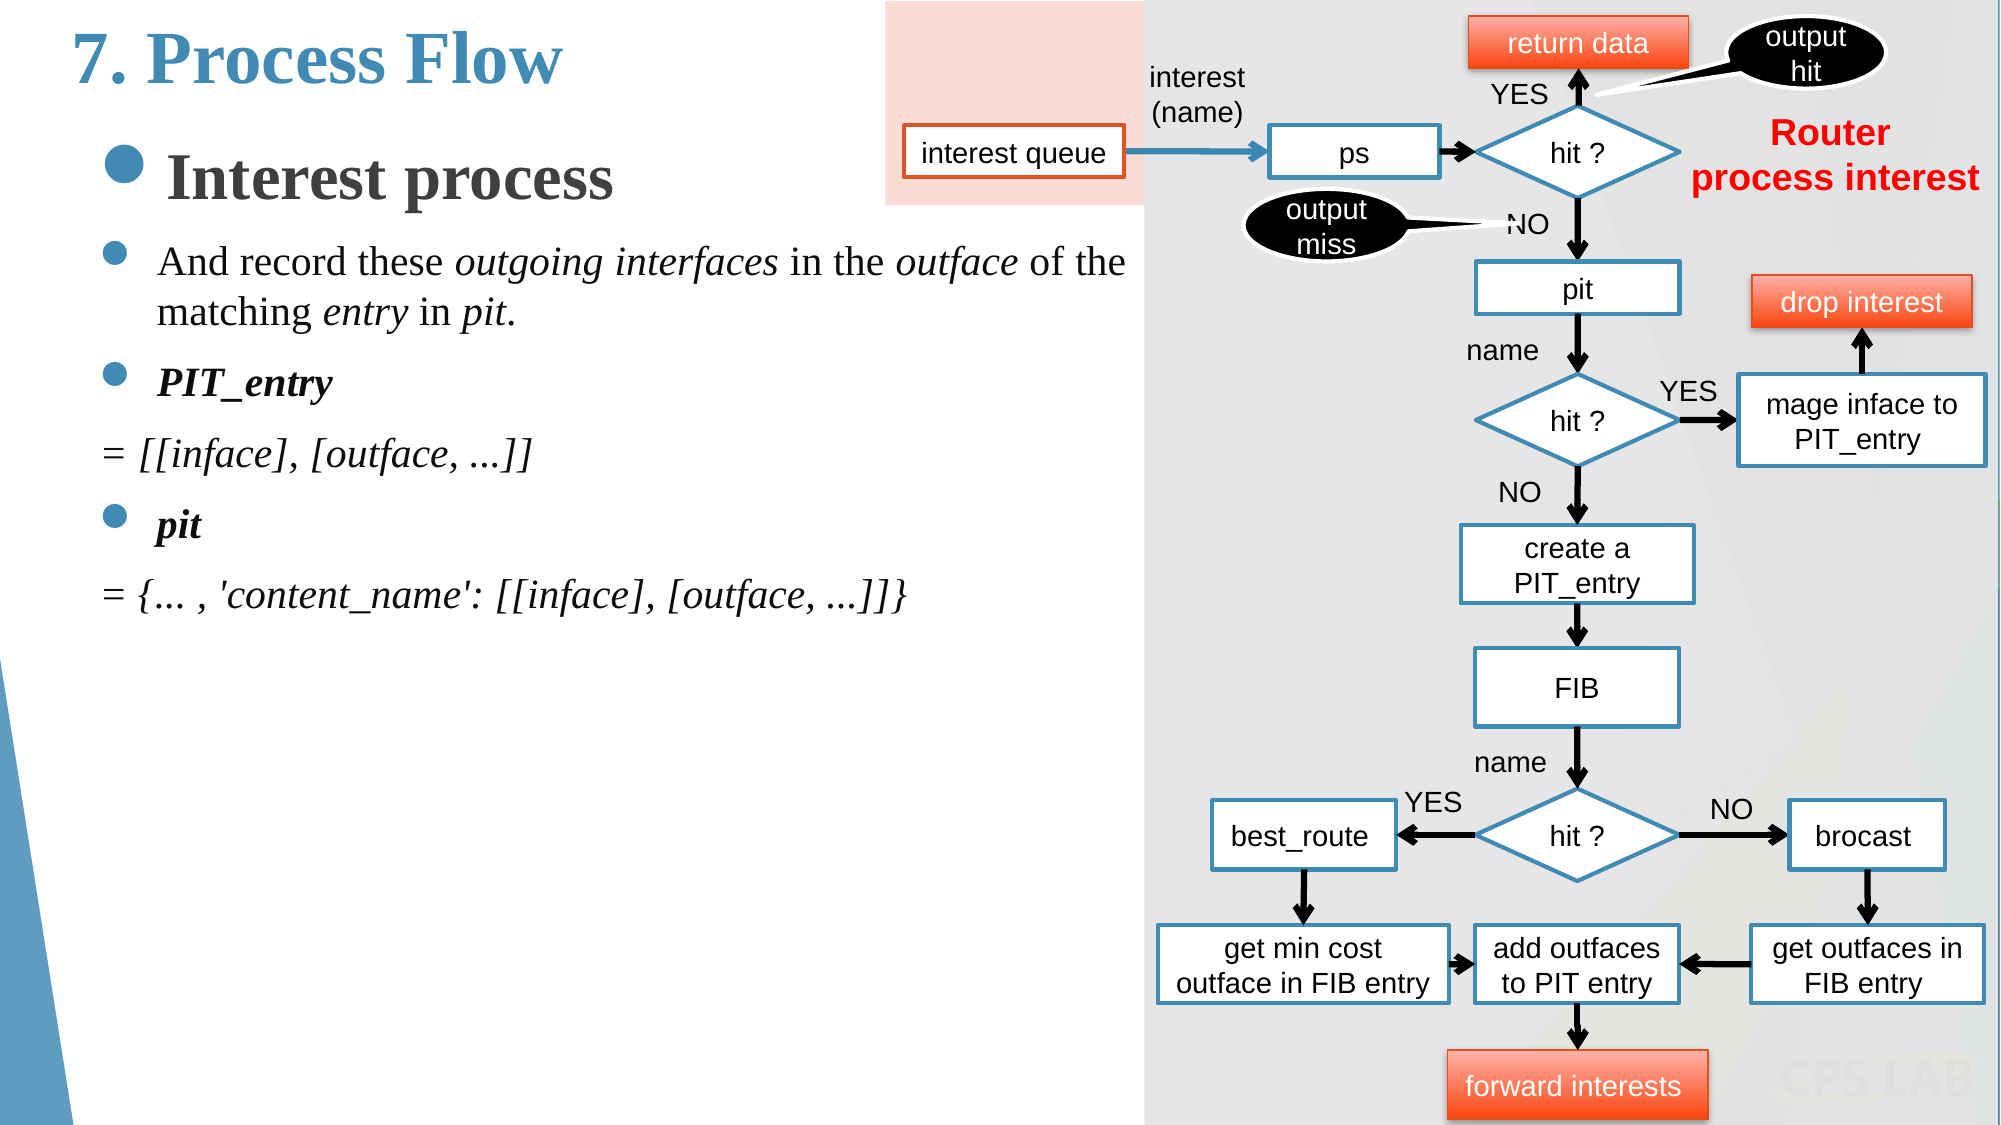

# 7. Process Flow
return data
output hit
interest (name)
YES
Router
process interest
hit ?
interest queue
ps
Interest process
And record these outgoing interfaces in the outface of the matching entry in pit.
PIT_entry
= [[inface], [outface, ...]]
pit
= {... , 'content_name': [[inface], [outface, ...]]}

output miss
NO
pit
drop interest
name
YES
hit ?
mage inface to PIT_entry
NO
create a PIT_entry
FIB
name
YES
NO
hit ?
best_route
brocast
add outfaces to PIT entry
get min cost outface in FIB entry
get outfaces in FIB entry
forward interests